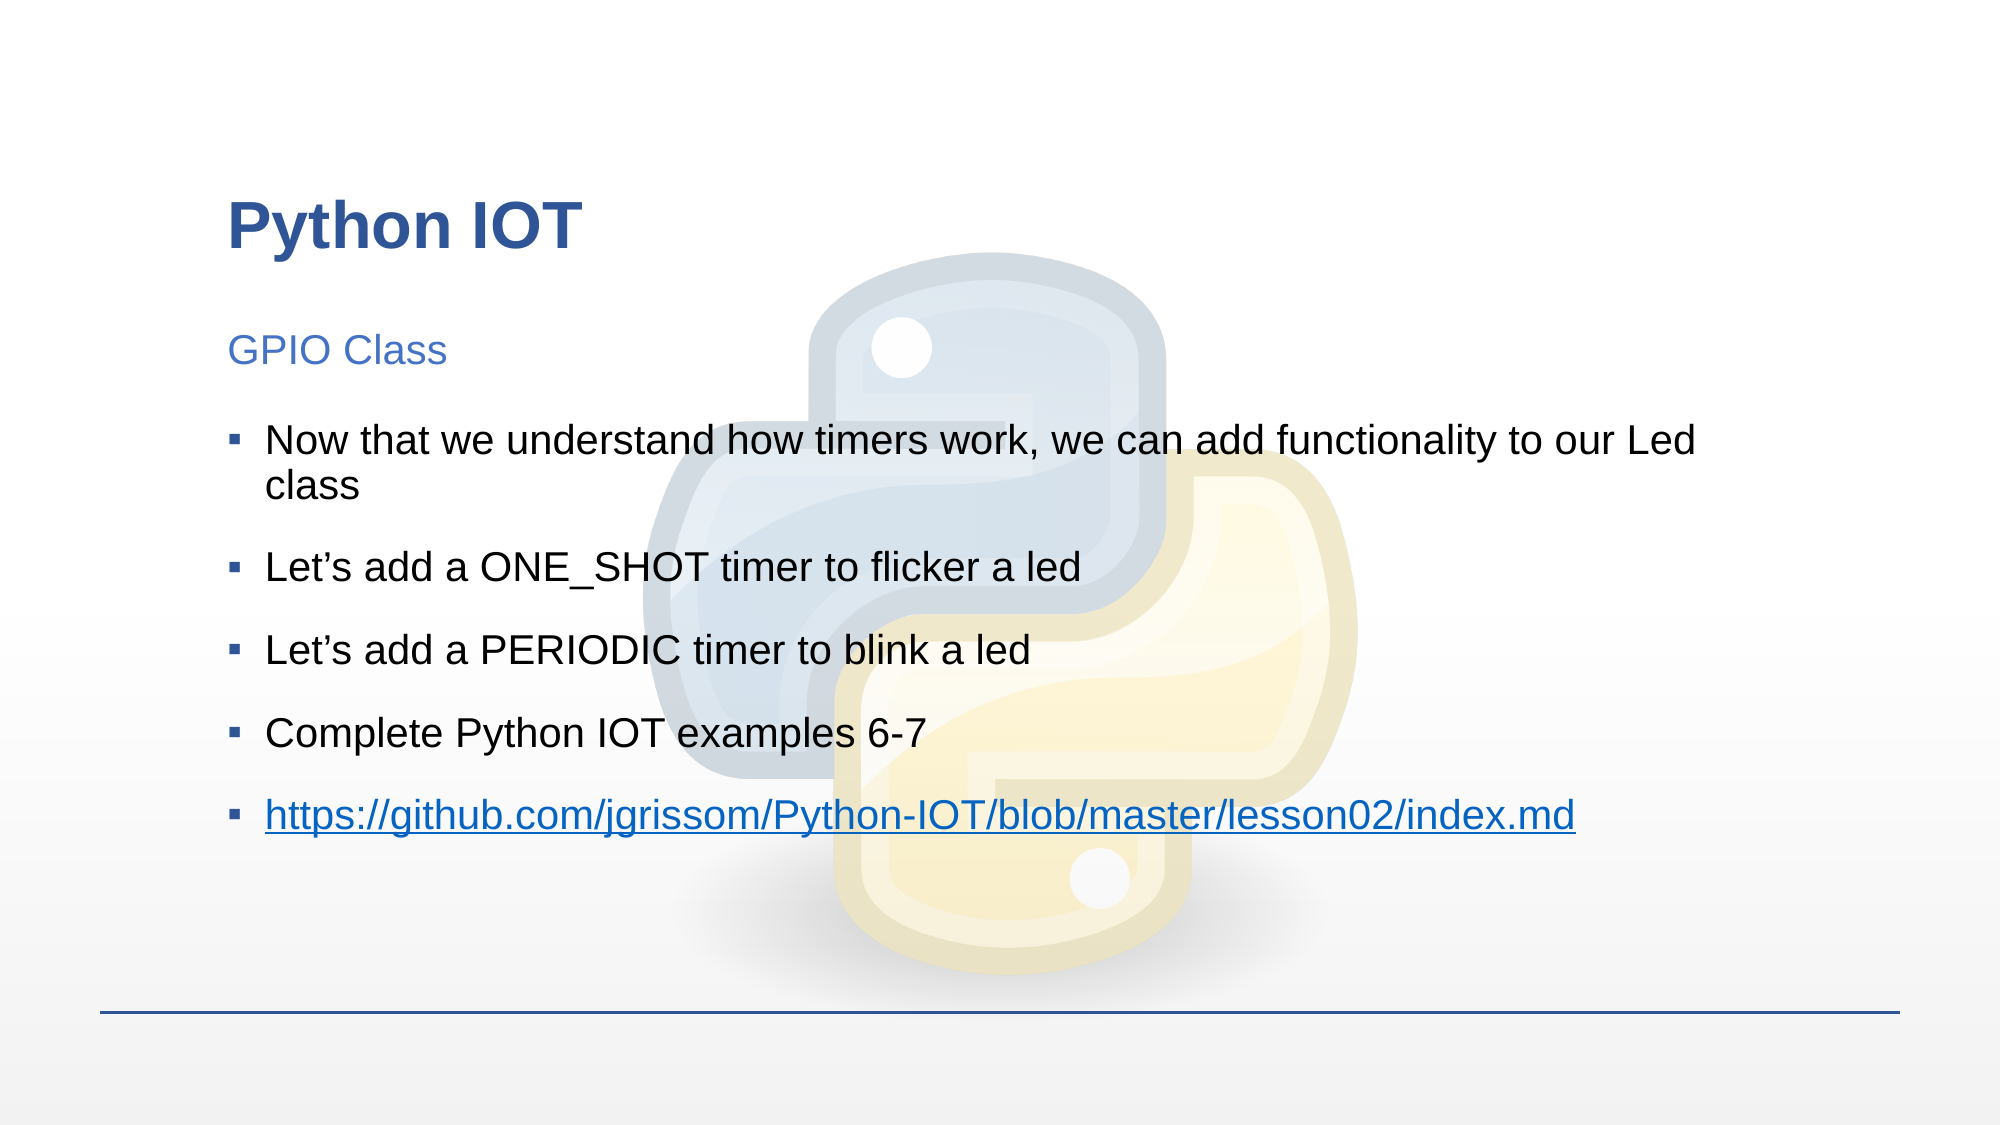

# Python IOT
GPIO Class
Now that we understand how timers work, we can add functionality to our Led class
Let’s add a ONE_SHOT timer to flicker a led
Let’s add a PERIODIC timer to blink a led
Complete Python IOT examples 6-7
https://github.com/jgrissom/Python-IOT/blob/master/lesson02/index.md